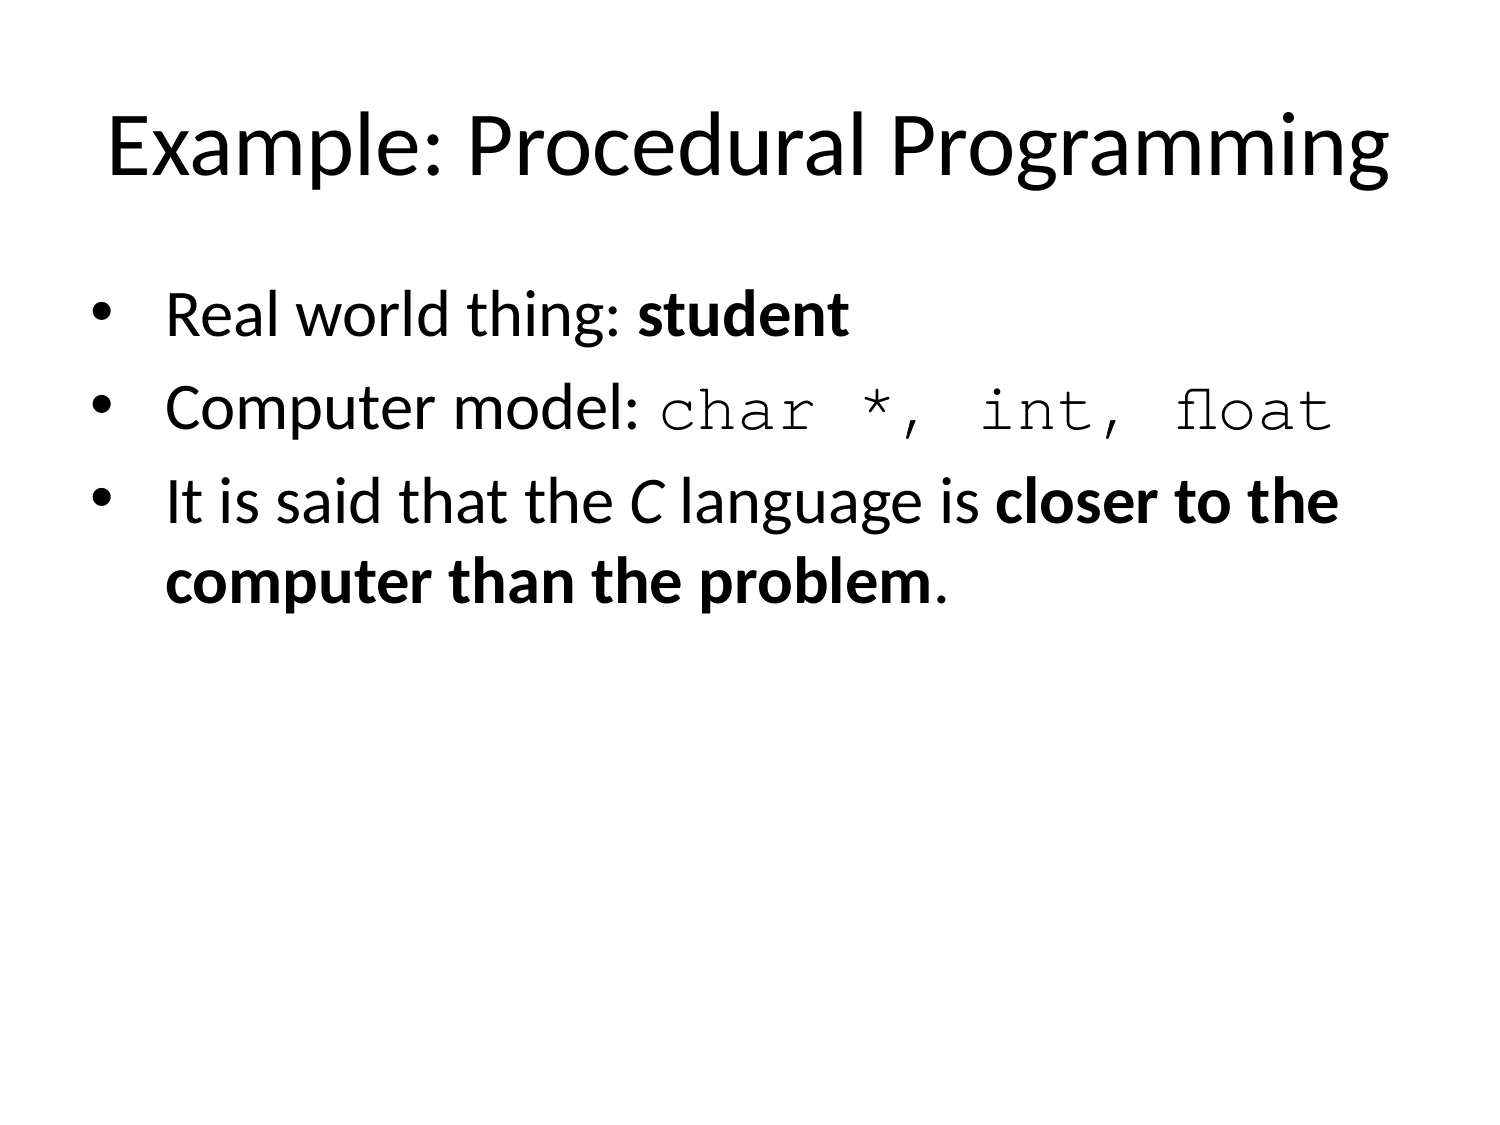

# Example: Procedural Programming
Real world thing: student
Computer model: char *, int, float
It is said that the C language is closer to the computer than the problem.